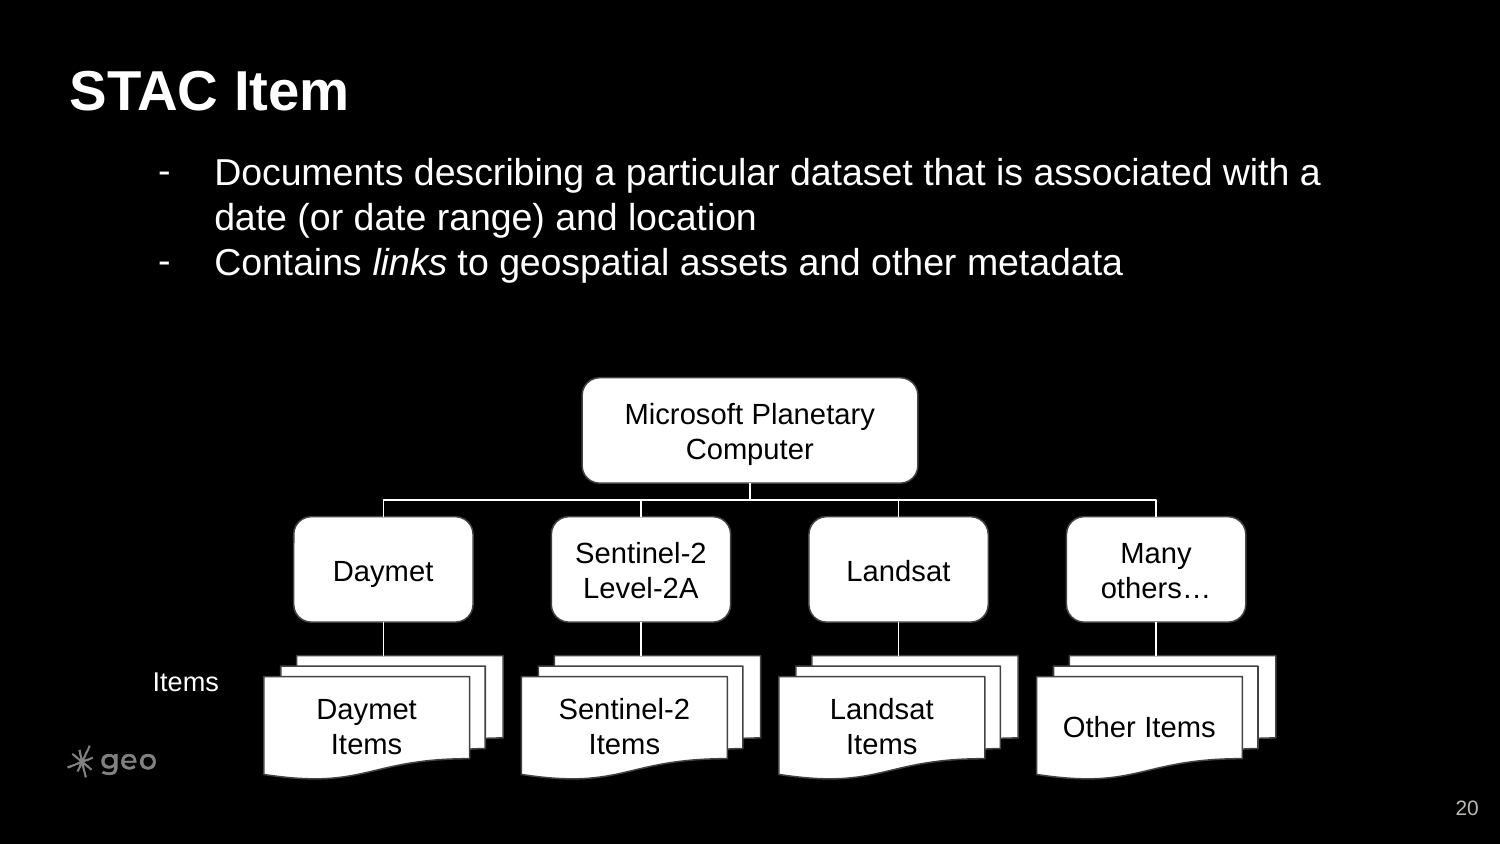

# STAC Item
Documents describing a particular dataset that is associated with a date (or date range) and location
Contains links to geospatial assets and other metadata
Microsoft Planetary Computer
Daymet
Sentinel-2
Level-2A
Landsat
Many others…
Daymet Items
Sentinel-2 Items
Landsat Items
Other Items
Items
20